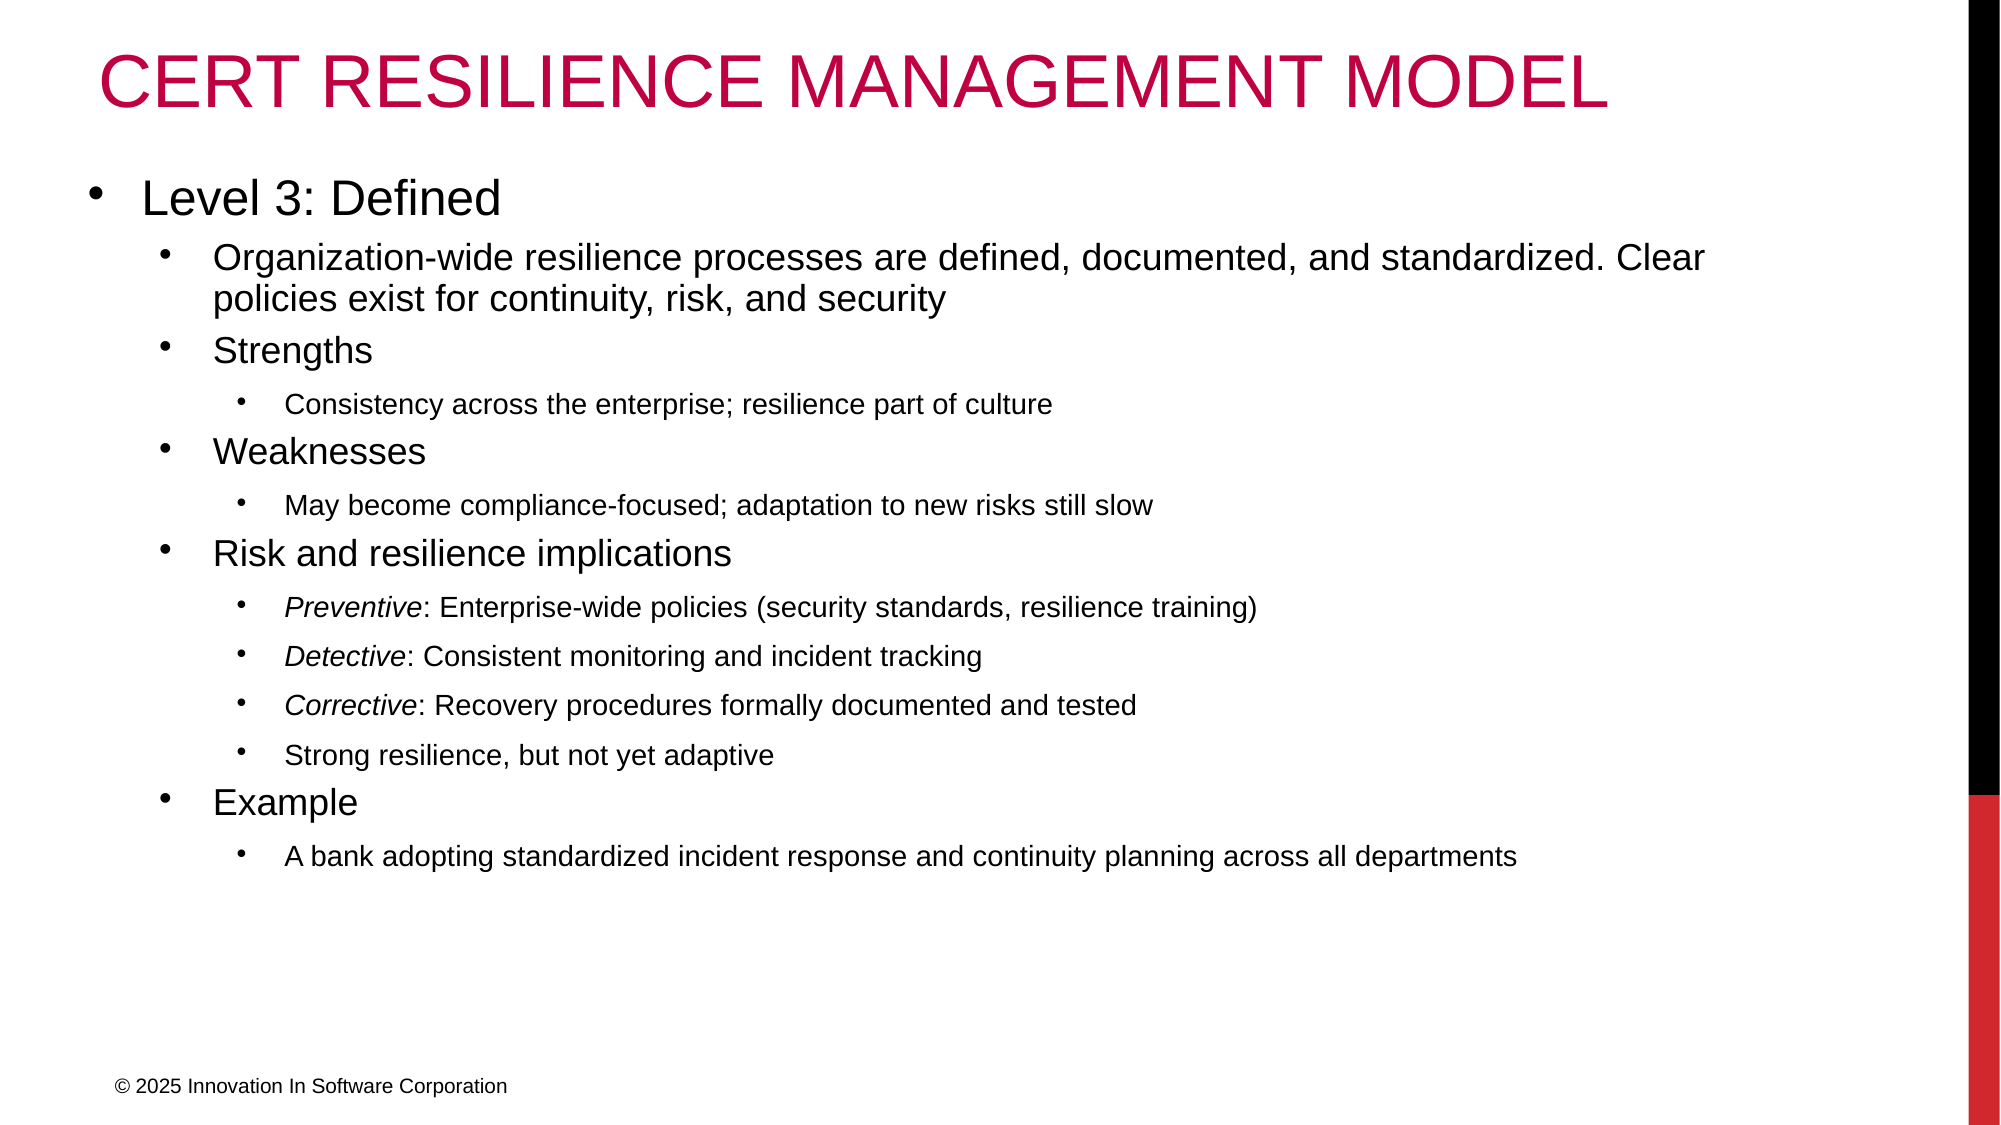

# CERT Resilience Management Model
Level 3: Defined
Organization-wide resilience processes are defined, documented, and standardized. Clear policies exist for continuity, risk, and security
Strengths
Consistency across the enterprise; resilience part of culture
Weaknesses
May become compliance-focused; adaptation to new risks still slow
Risk and resilience implications
Preventive: Enterprise-wide policies (security standards, resilience training)
Detective: Consistent monitoring and incident tracking
Corrective: Recovery procedures formally documented and tested
Strong resilience, but not yet adaptive
Example
A bank adopting standardized incident response and continuity planning across all departments
© 2025 Innovation In Software Corporation